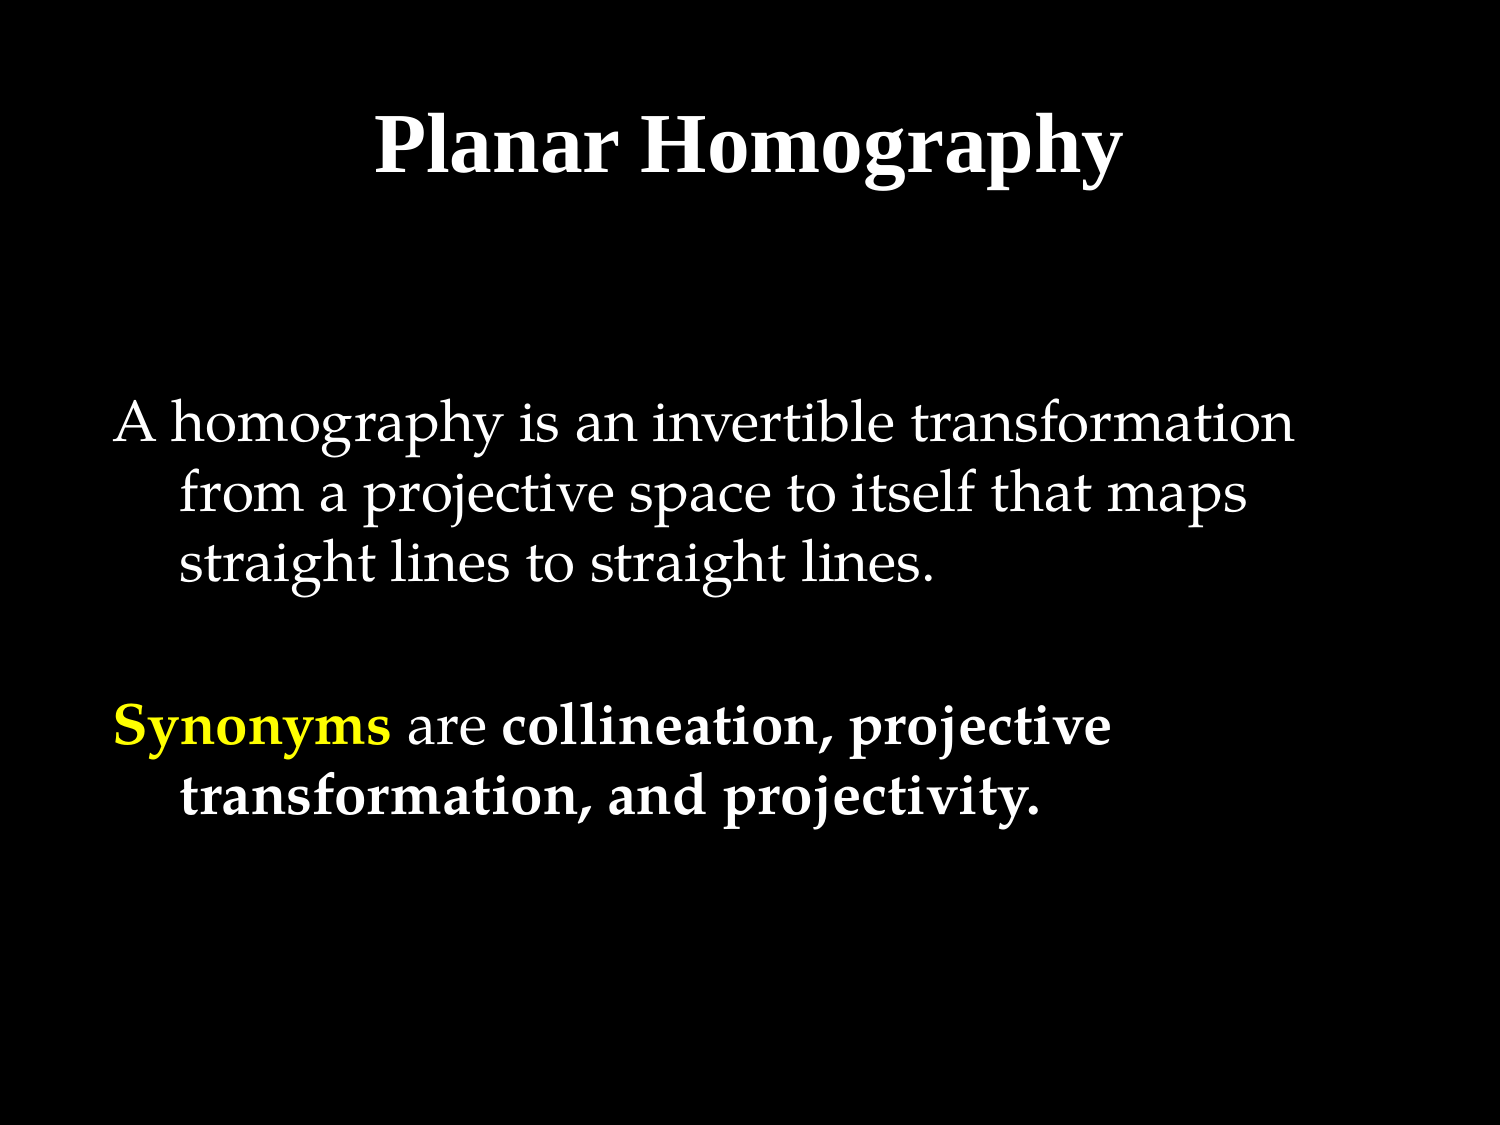

# Planar Homography

A homography is an invertible transformation from a projective space to itself that maps straight lines to straight lines.

Synonyms are collineation, projective transformation, and projectivity.